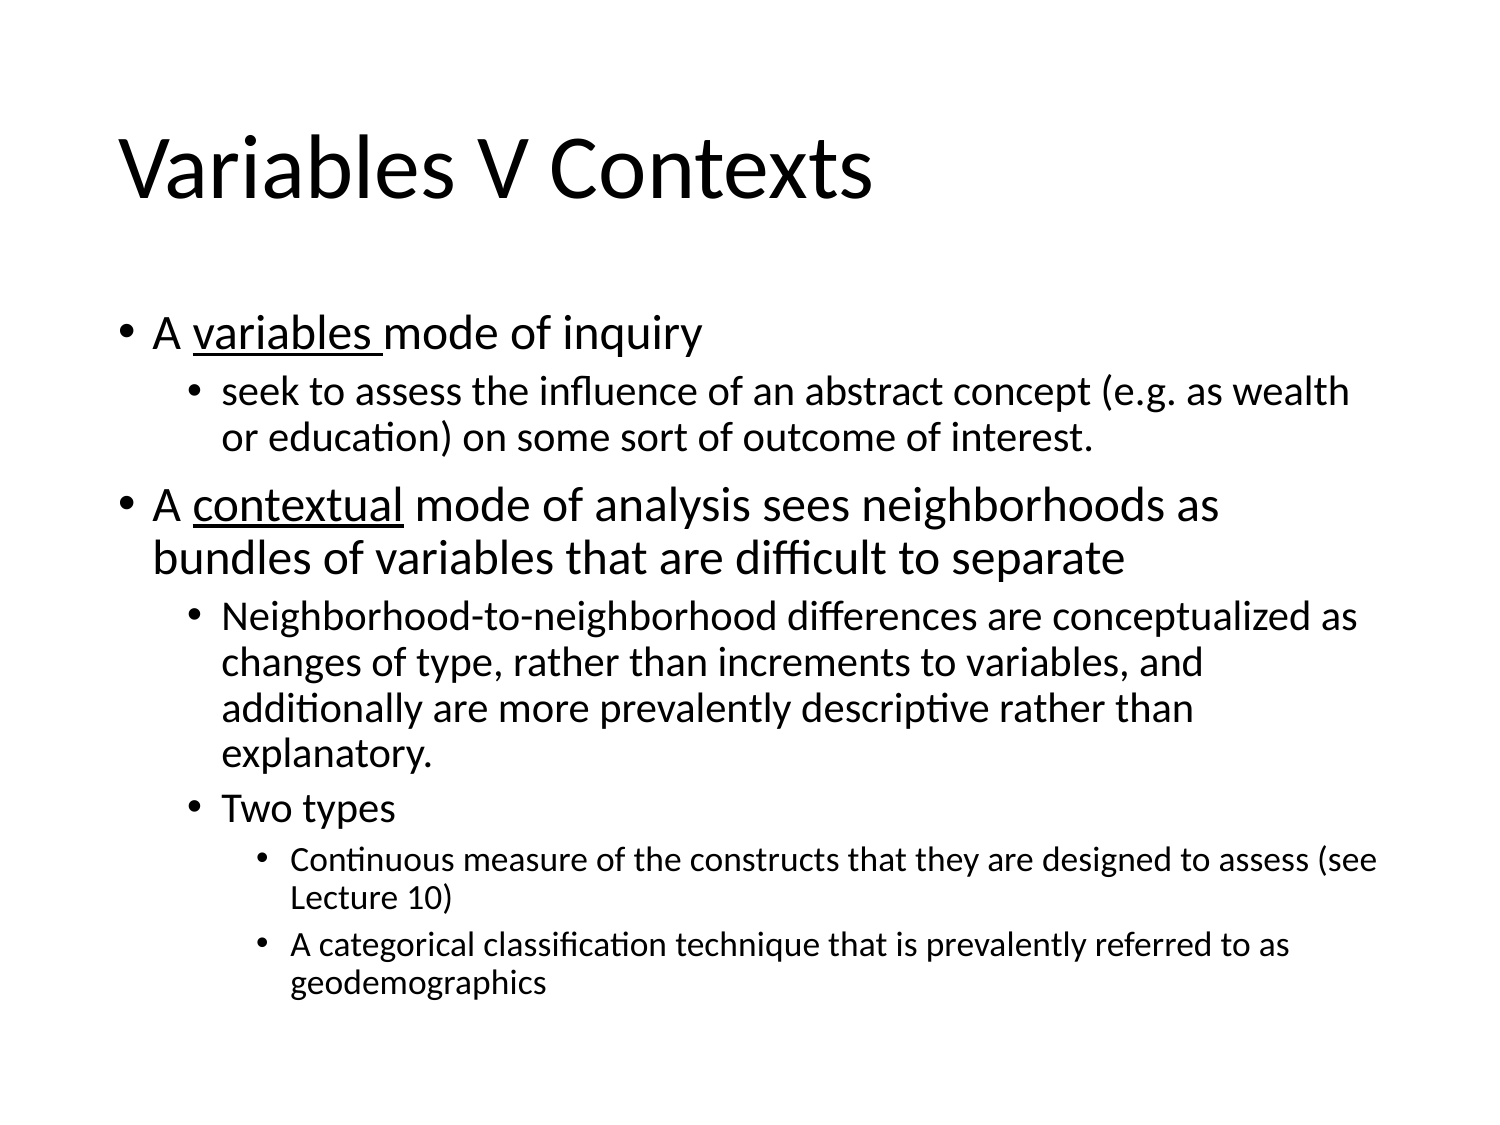

# Variables V Contexts
A variables mode of inquiry
seek to assess the influence of an abstract concept (e.g. as wealth or education) on some sort of outcome of interest.
A contextual mode of analysis sees neighborhoods as bundles of variables that are difficult to separate
Neighborhood-to-neighborhood differences are conceptualized as changes of type, rather than increments to variables, and additionally are more prevalently descriptive rather than explanatory.
Two types
Continuous measure of the constructs that they are designed to assess (see Lecture 10)
A categorical classification technique that is prevalently referred to as geodemographics